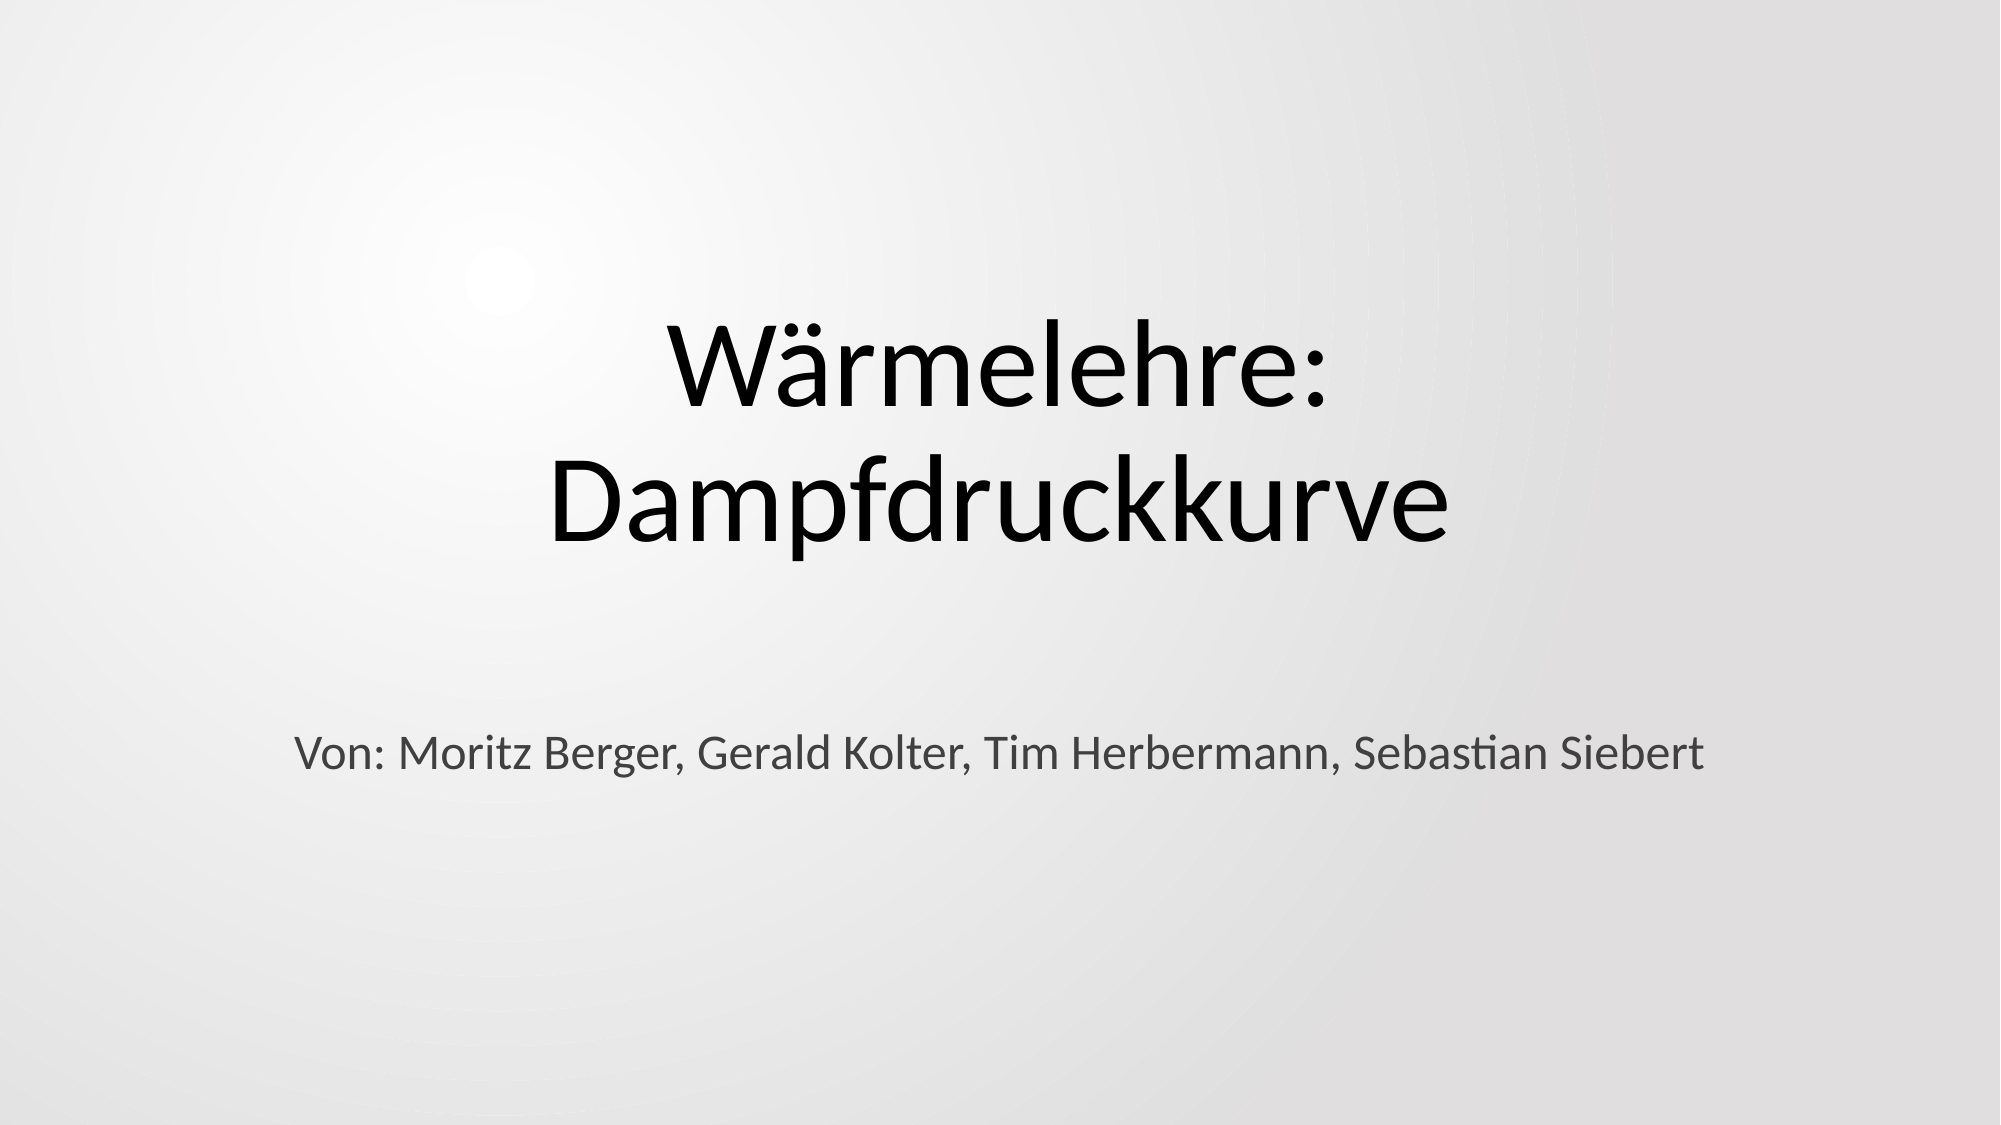

# Wärmelehre: Dampfdruckkurve
Von: Moritz Berger, Gerald Kolter, Tim Herbermann, Sebastian Siebert